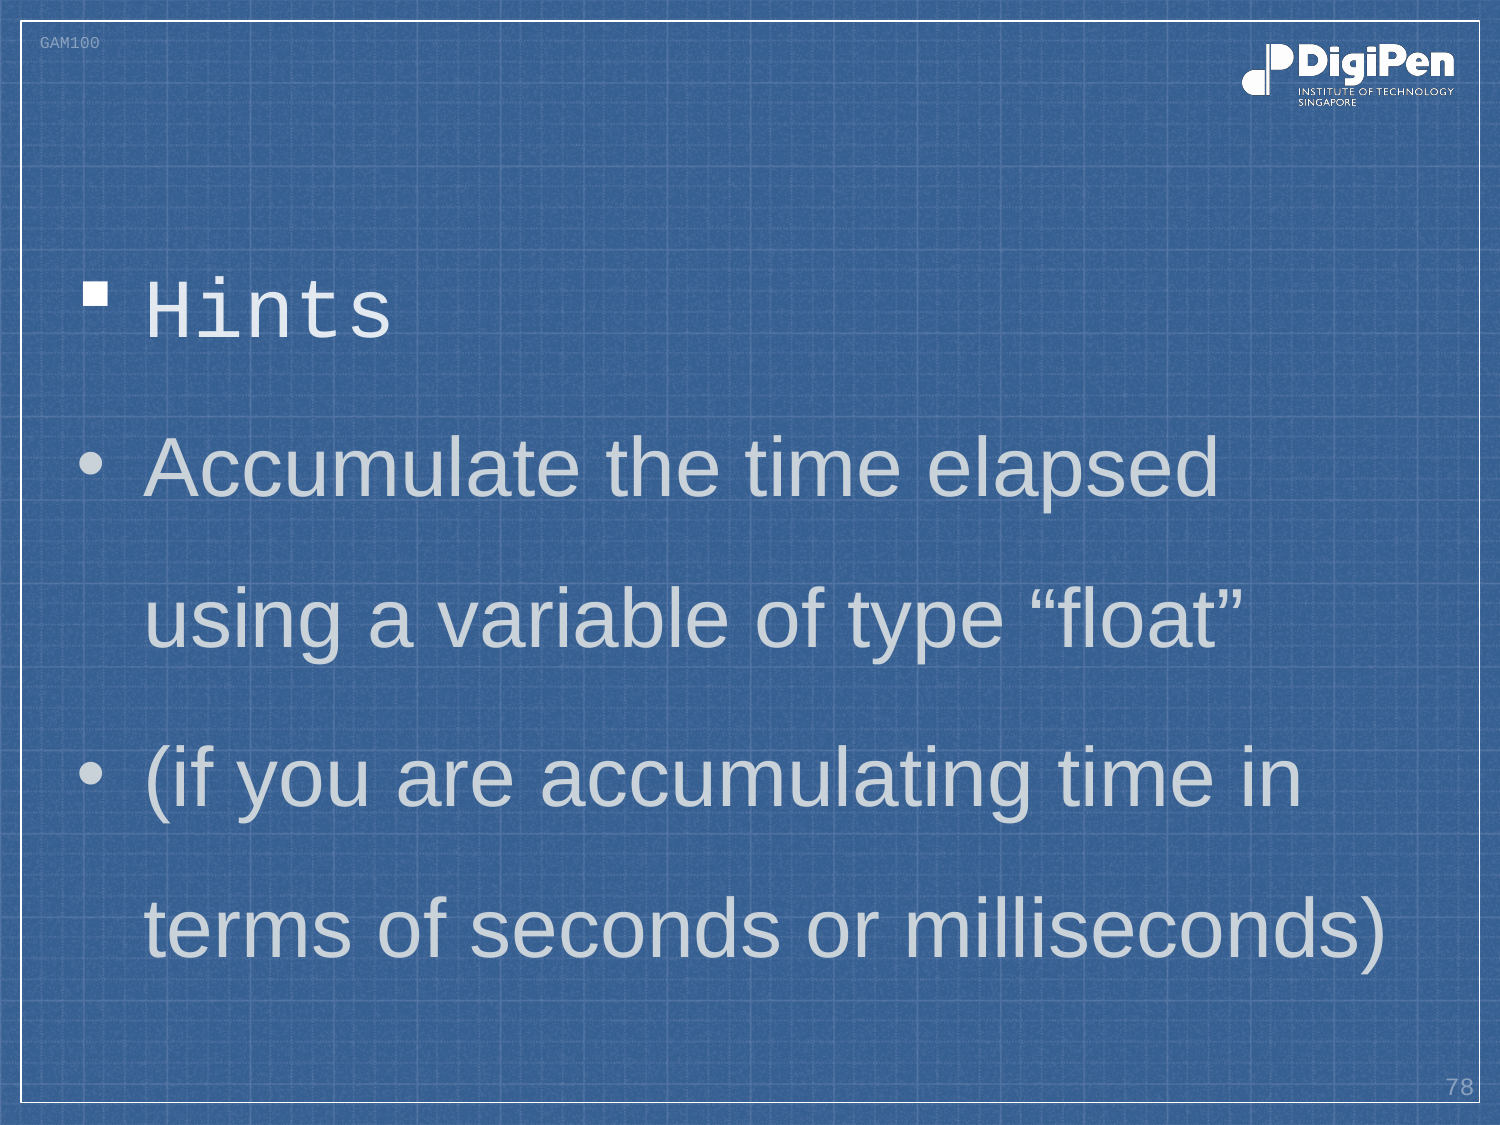

#
Hints
Accumulate the time elapsed using a variable of type “float”
(if you are accumulating time in terms of seconds or milliseconds)

78